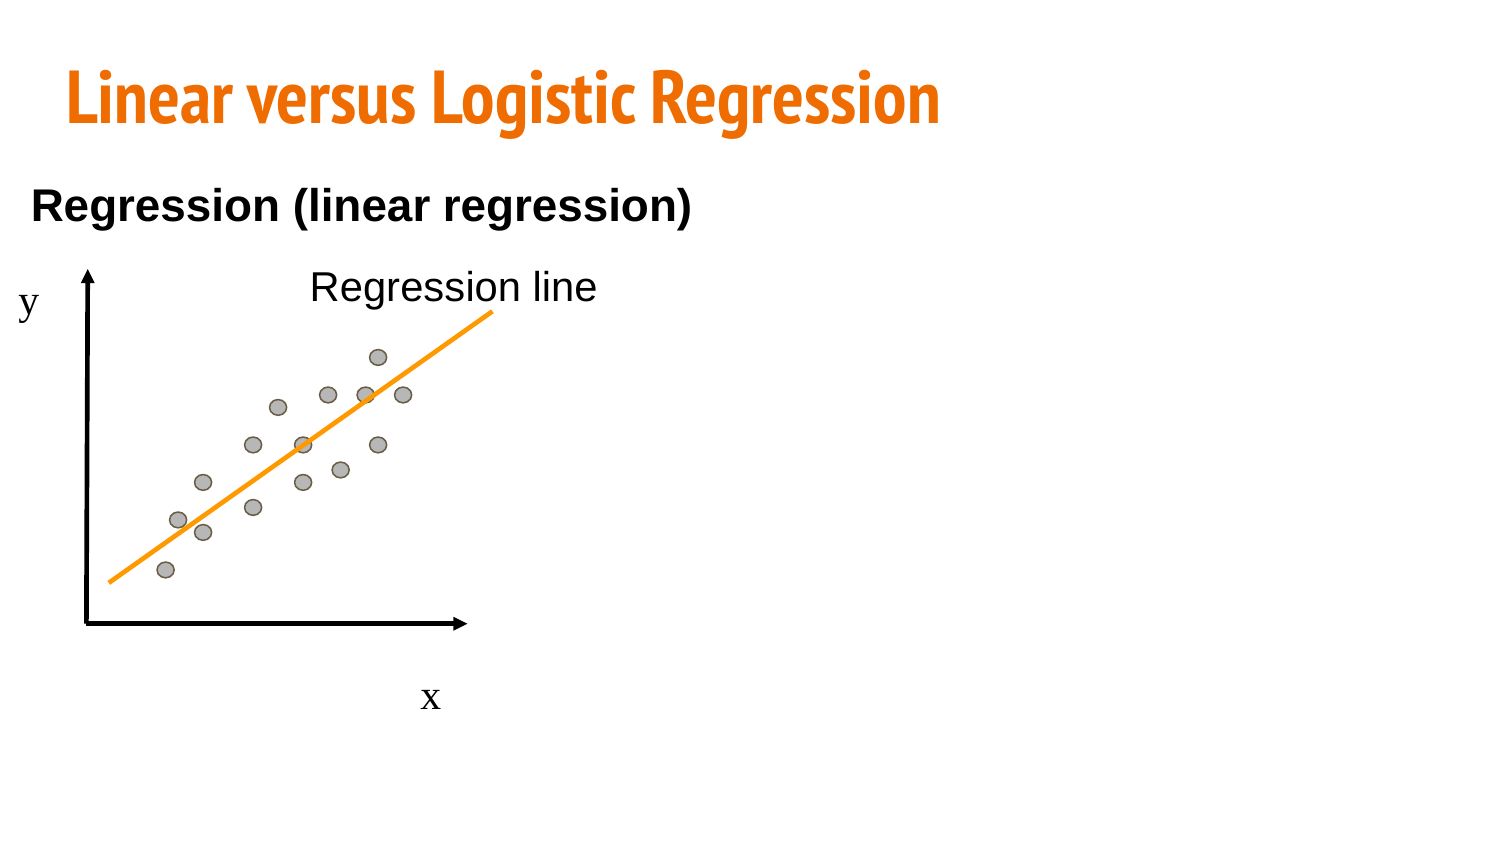

# Linear versus Logistic Regression
Regression (linear regression)
Regression line
y

x